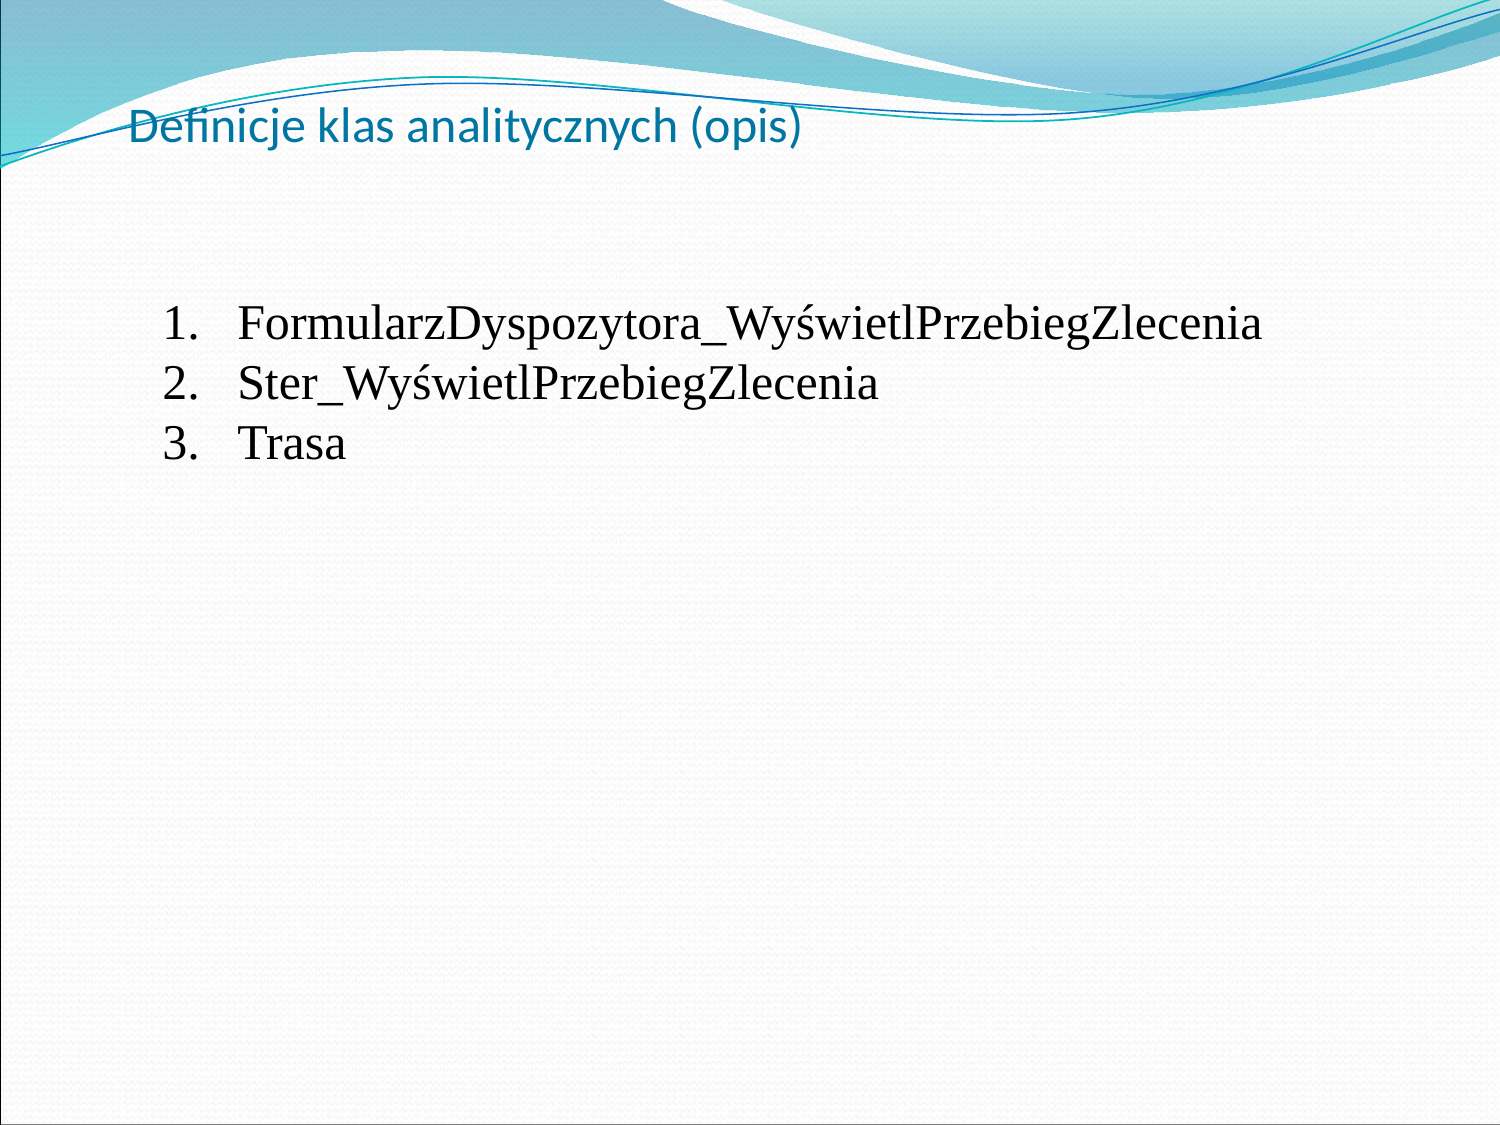

# Definicje klas analitycznych (opis)
FormularzDyspozytora_WyświetlPrzebiegZlecenia
Ster_WyświetlPrzebiegZlecenia
Trasa